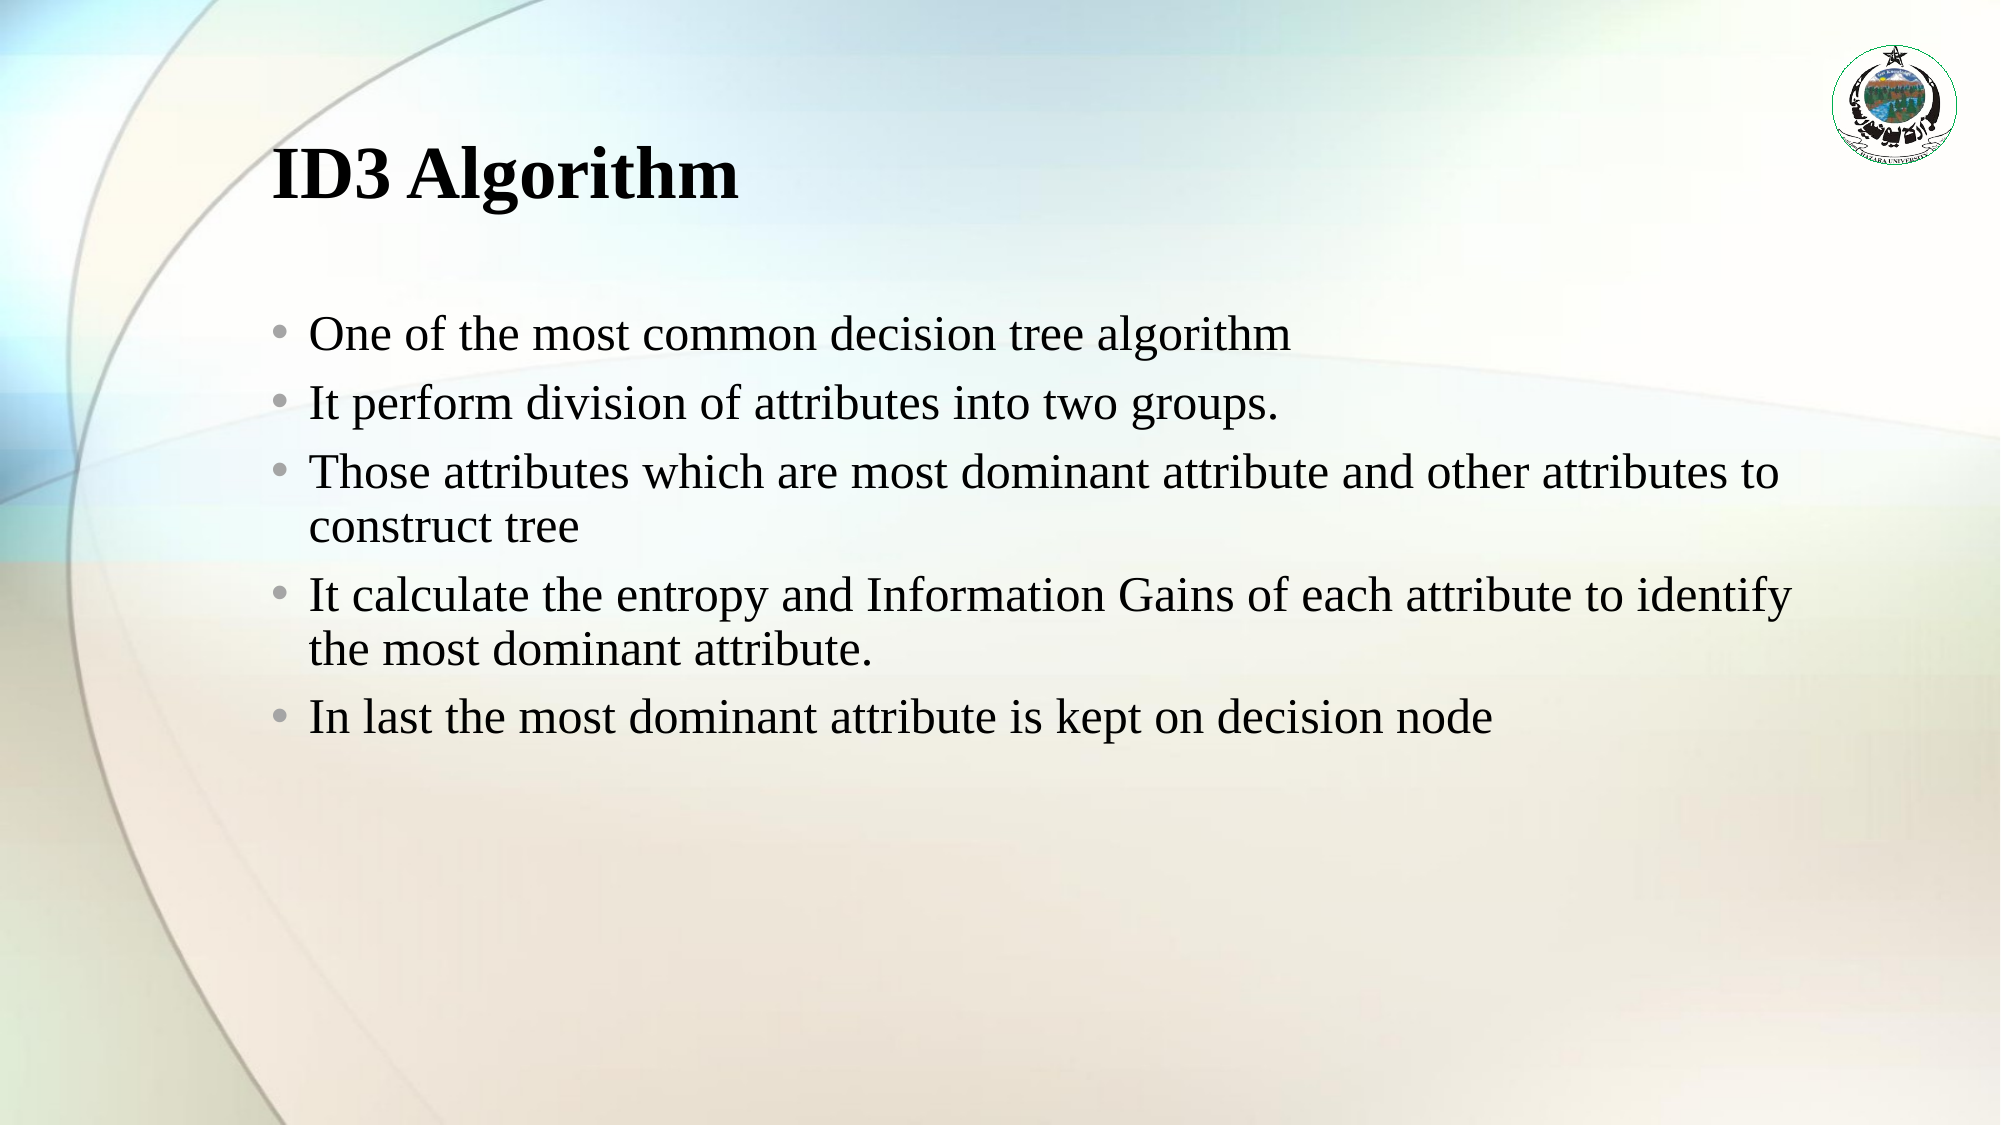

# ID3 Algorithm
One of the most common decision tree algorithm
It perform division of attributes into two groups.
Those attributes which are most dominant attribute and other attributes to construct tree
It calculate the entropy and Information Gains of each attribute to identify the most dominant attribute.
In last the most dominant attribute is kept on decision node